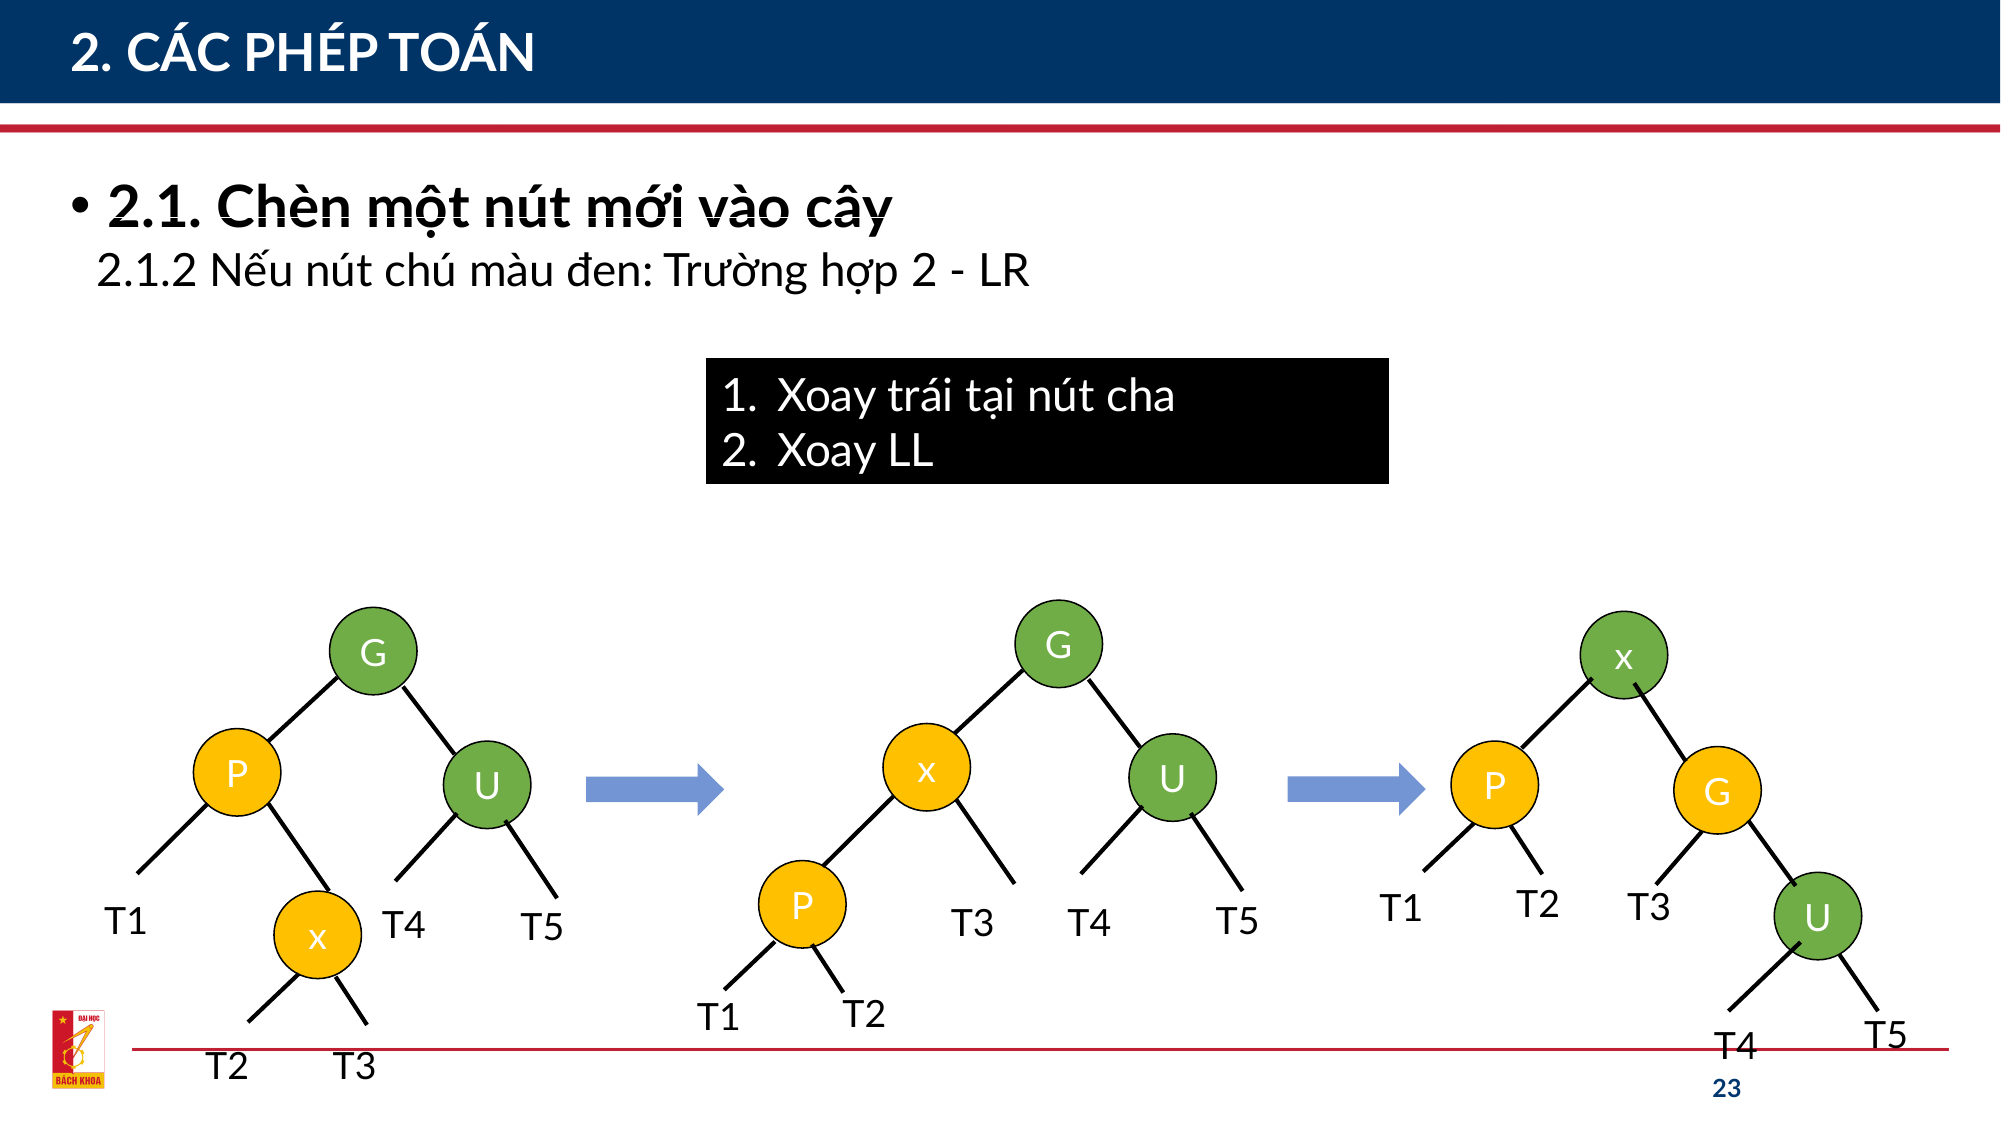

# 2. CÁC PHÉP TOÁN
2.1. Chèn một nút mới vào cây
2.1.2 Nếu nút chú màu đen: Trường hợp 2 - LR
Xoay trái tại nút cha
Xoay LL
G

x
U

P
T5
T3
T4

T2
T1
G

P
U

T1
x
T4
T5

T2
T3
x

P
G

T2
U
T3
T1

T5
T4
23